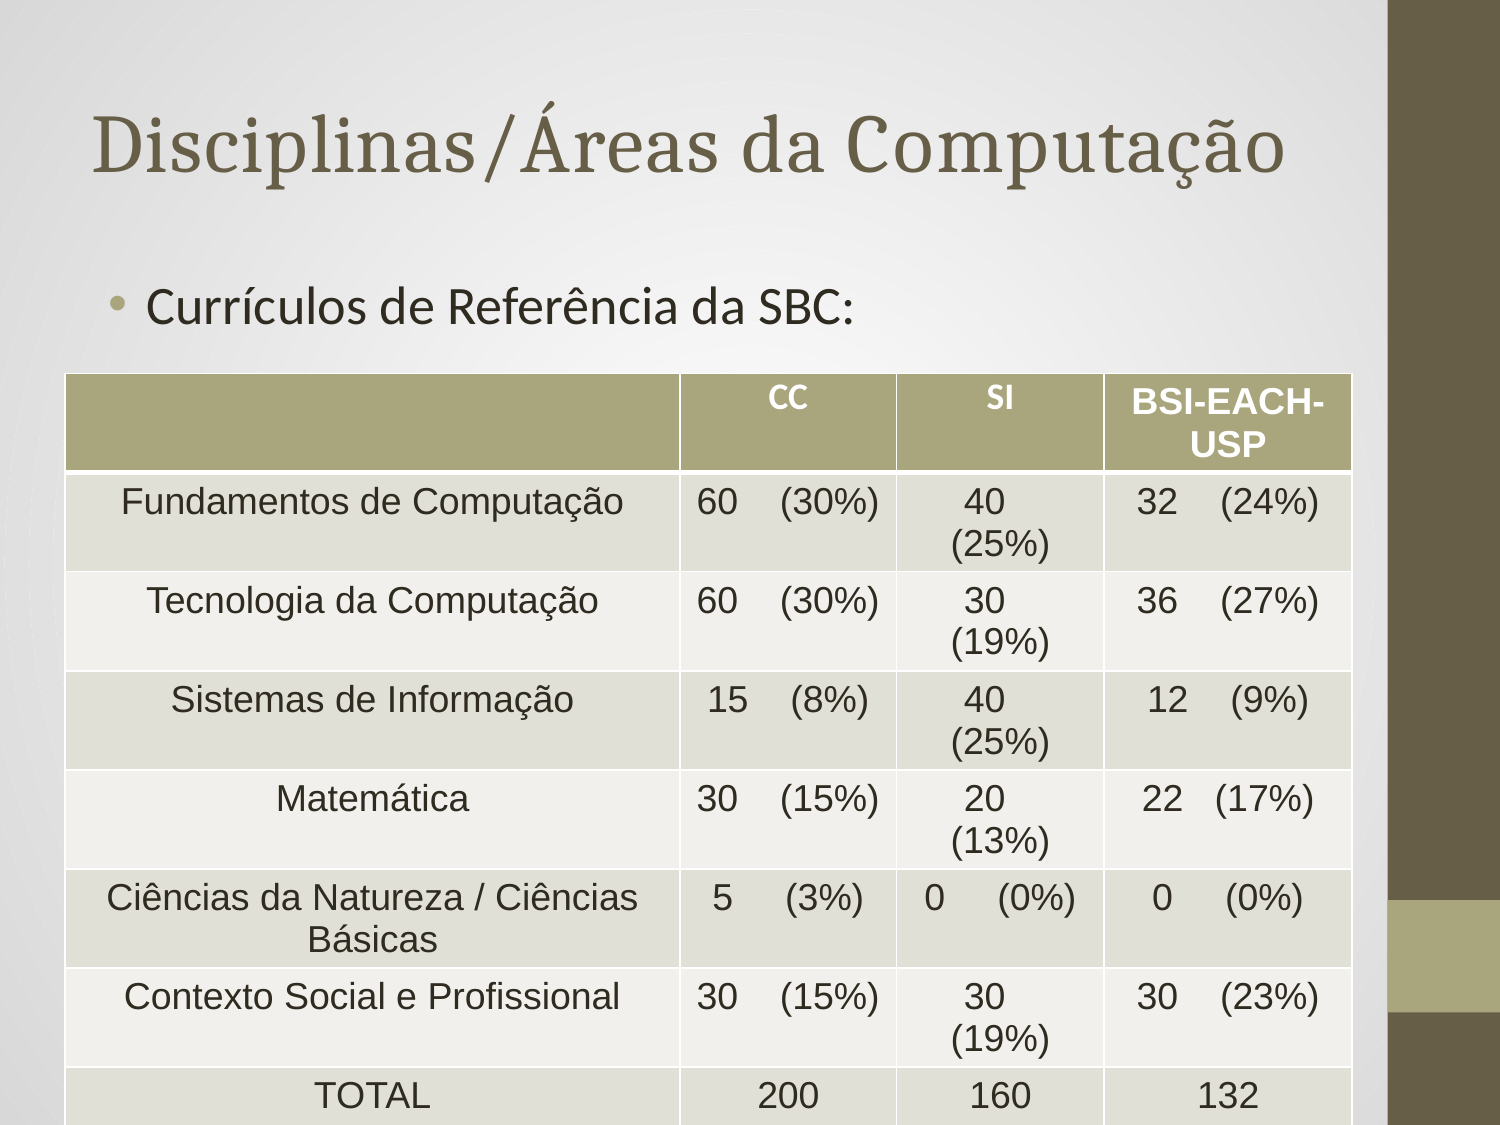

# Disciplinas/Áreas da Computação
Currículos de Referência da SBC:

|  | CC | SI | BSI-EACH-USP |
| --- | --- | --- | --- |
| Fundamentos de Computação | 60 (30%) | 40 (25%) | 32 (24%) |
| Tecnologia da Computação | 60 (30%) | 30 (19%) | 36 (27%) |
| Sistemas de Informação | 15 (8%) | 40 (25%) | 12 (9%) |
| Matemática | 30 (15%) | 20 (13%) | 22 (17%) |
| Ciências da Natureza / Ciências Básicas | 5 (3%) | 0 (0%) | 0 (0%) |
| Contexto Social e Profissional | 30 (15%) | 30 (19%) | 30 (23%) |
| TOTAL | 200 | 160 | 132 |